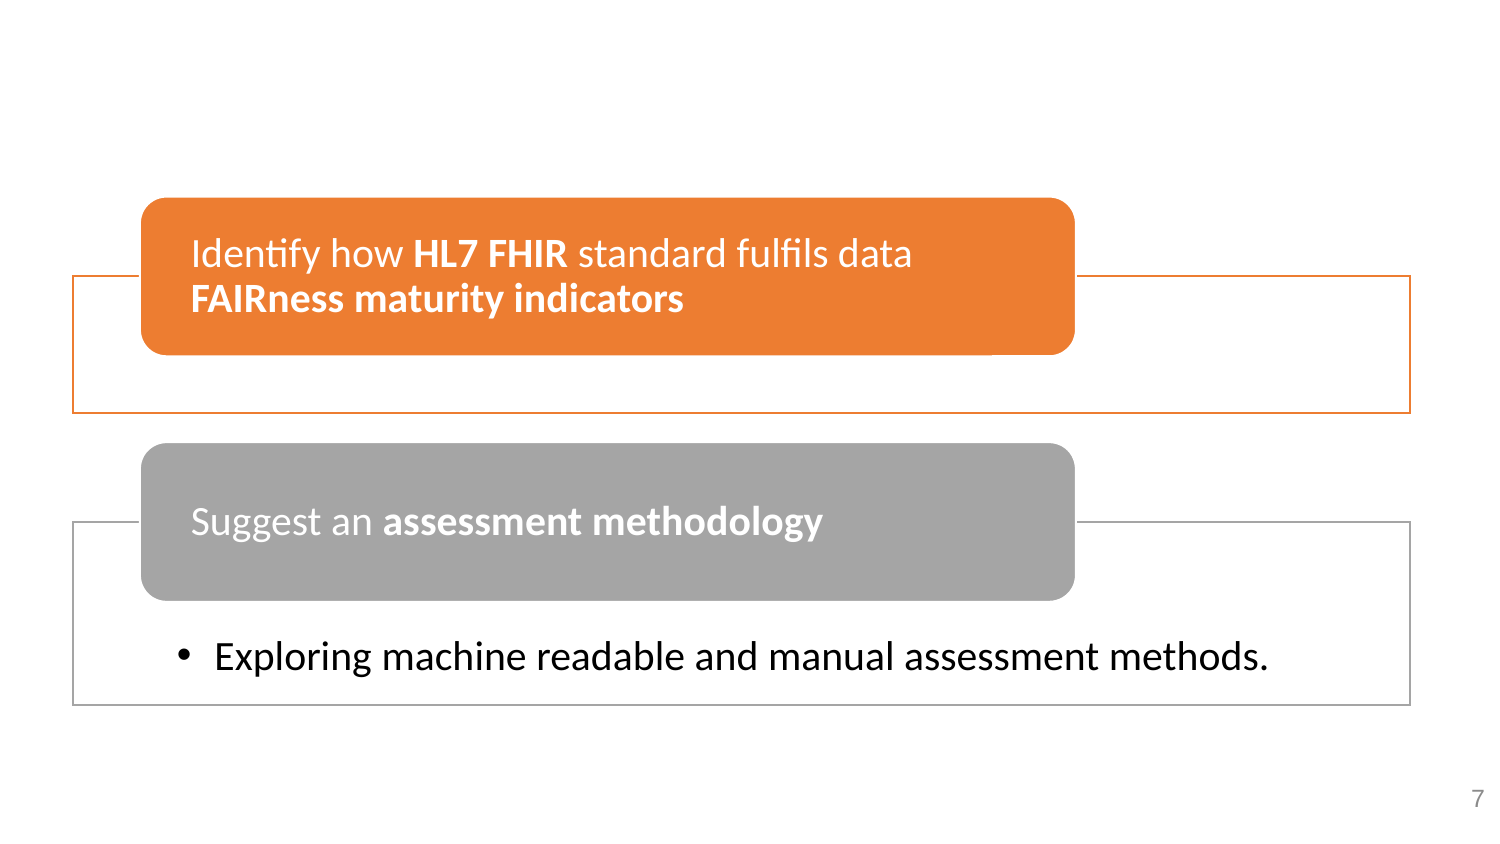

Identify how HL7 FHIR standard fulfils data FAIRness maturity indicators
Exploring machine readable and manual assessment methods.
Suggest an assessment methodology
7